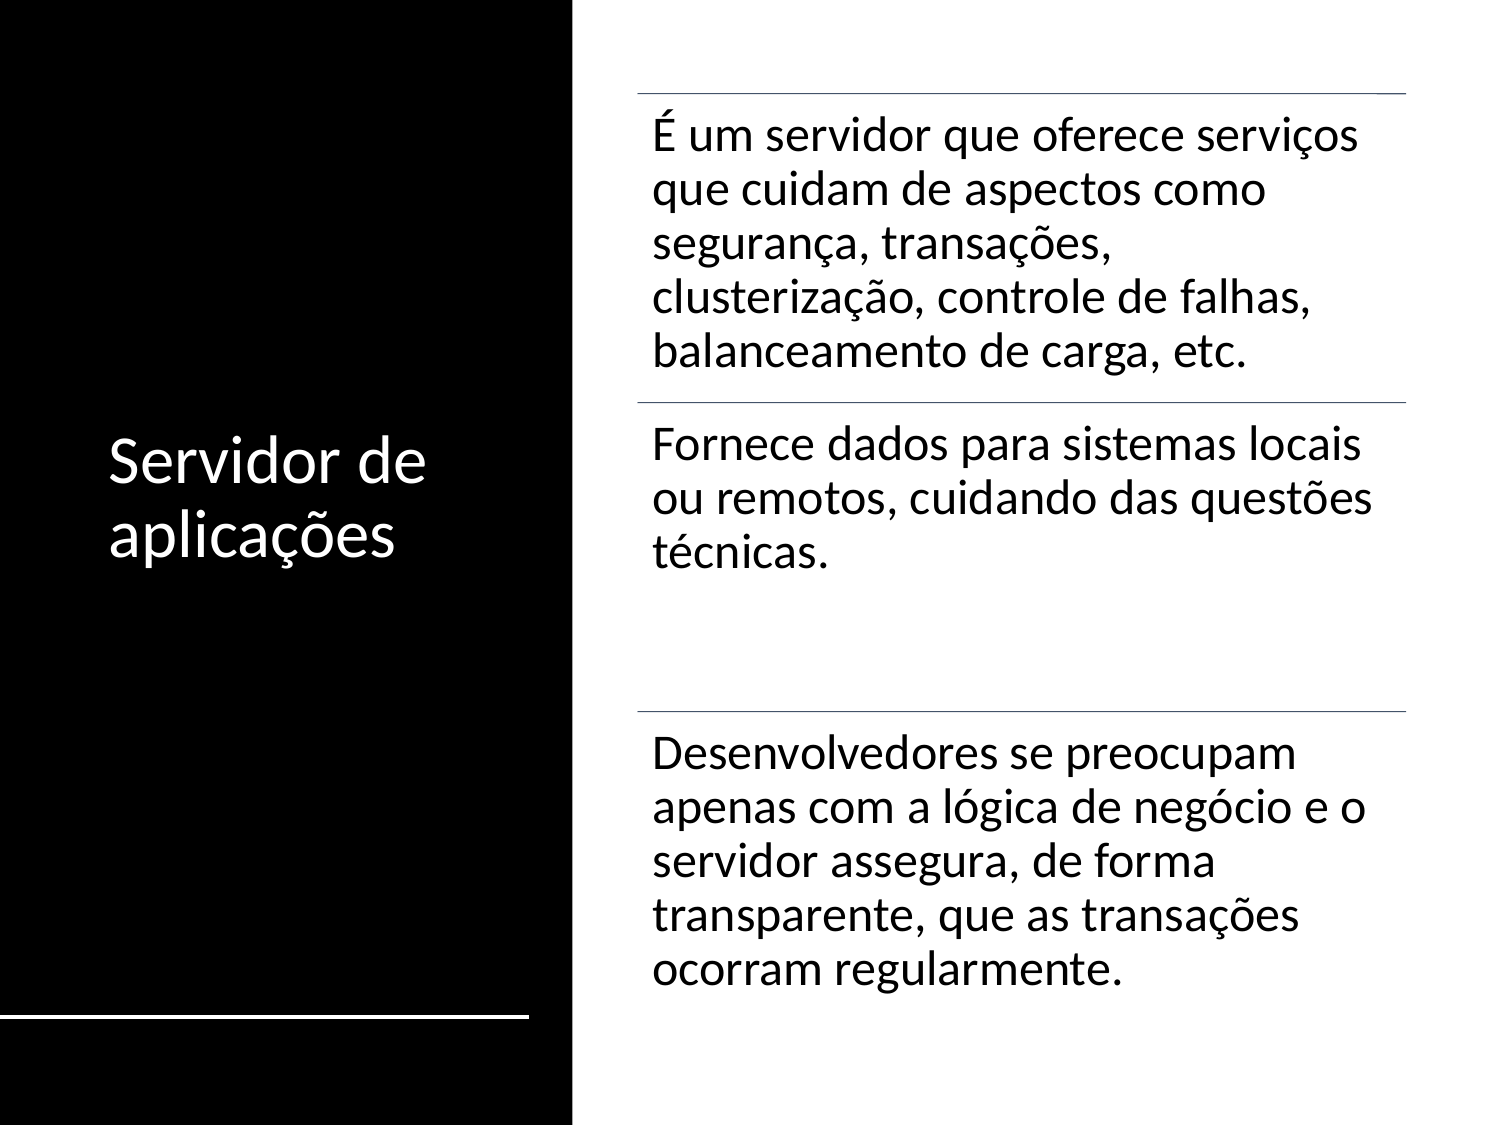

# Servidor de aplicações
É um servidor que oferece serviços que cuidam de aspectos como segurança, transações, clusterização, controle de falhas, balanceamento de carga, etc.
Fornece dados para sistemas locais ou remotos, cuidando das questões técnicas.
Desenvolvedores se preocupam apenas com a lógica de negócio e o servidor assegura, de forma transparente, que as transações ocorram regularmente.